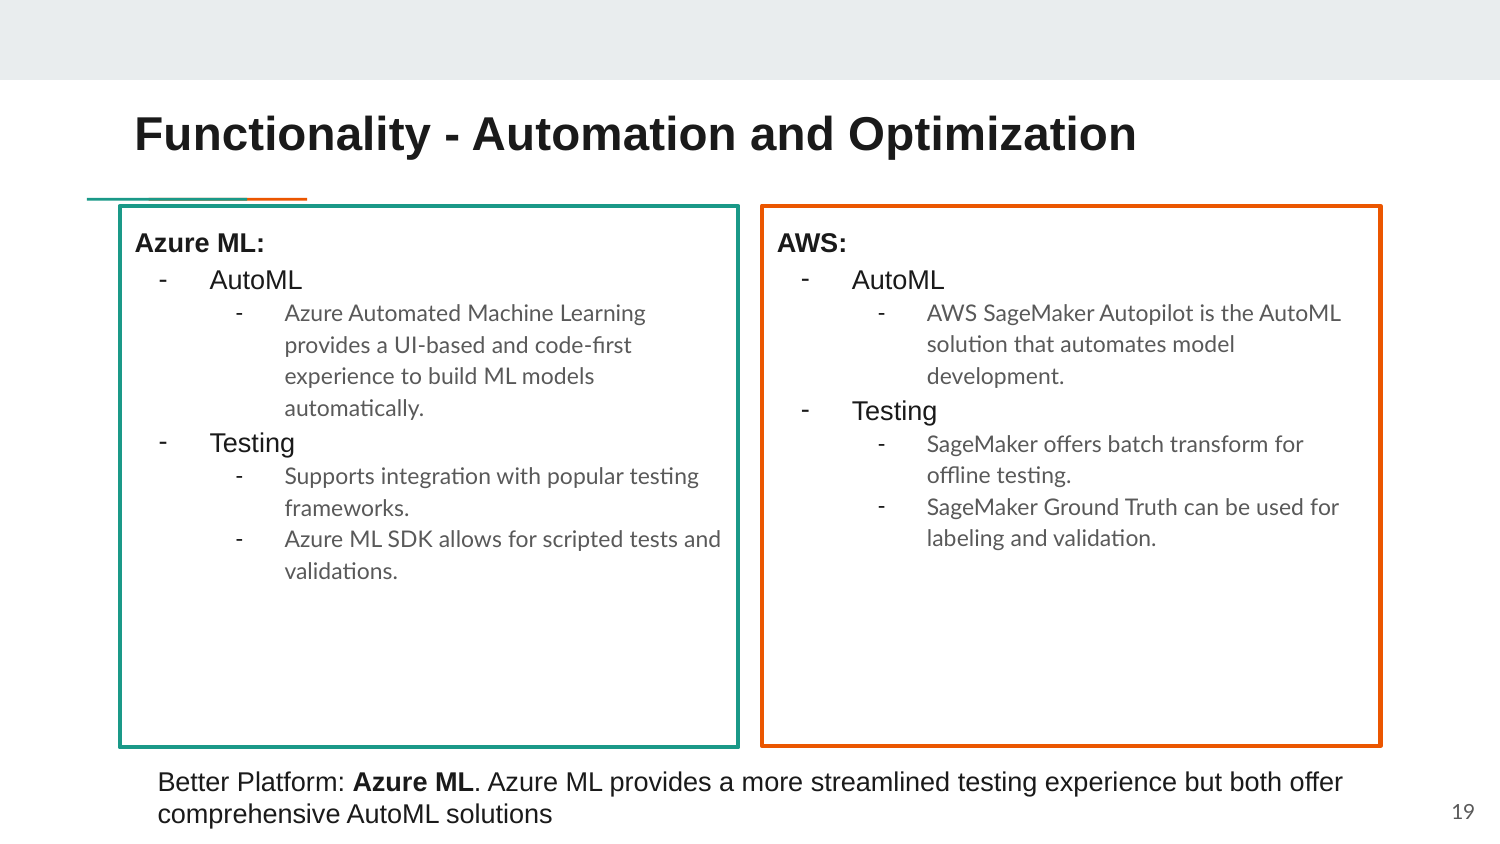

# Functionality - Automation and Optimization
AWS:
AutoML
AWS SageMaker Autopilot is the AutoML solution that automates model development.
Testing
SageMaker offers batch transform for offline testing.
SageMaker Ground Truth can be used for labeling and validation.

Azure ML:
AutoML
Azure Automated Machine Learning provides a UI-based and code-first experience to build ML models automatically.
Testing
Supports integration with popular testing frameworks.
Azure ML SDK allows for scripted tests and validations.

Better Platform: Azure ML. Azure ML provides a more streamlined testing experience but both offer comprehensive AutoML solutions
19